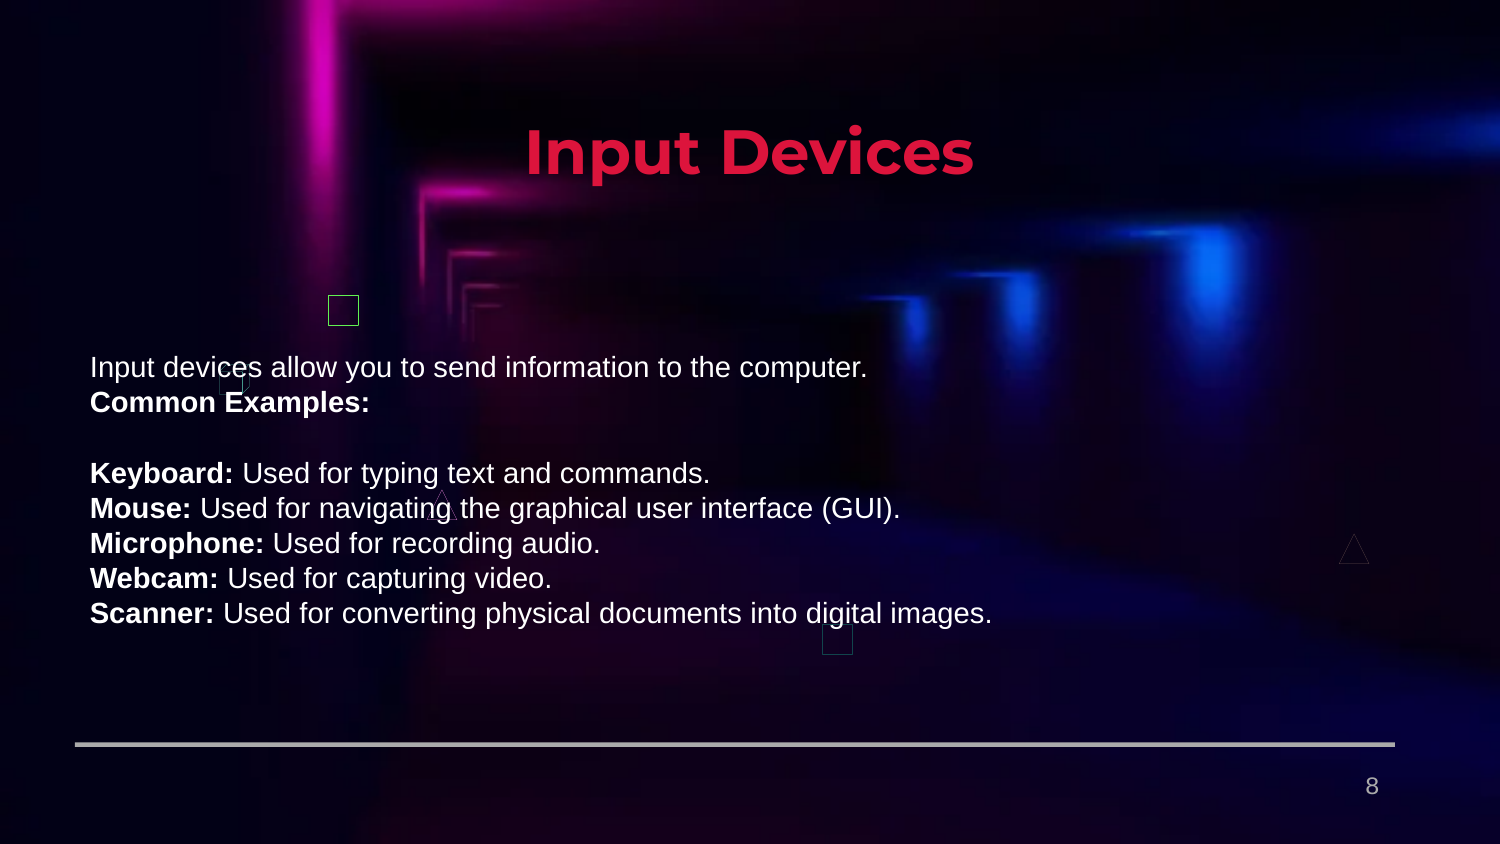

Input Devices
Input devices allow you to send information to the computer.
Common Examples:

Keyboard: Used for typing text and commands.
Mouse: Used for navigating the graphical user interface (GUI).
Microphone: Used for recording audio.
Webcam: Used for capturing video.
Scanner: Used for converting physical documents into digital images.

8